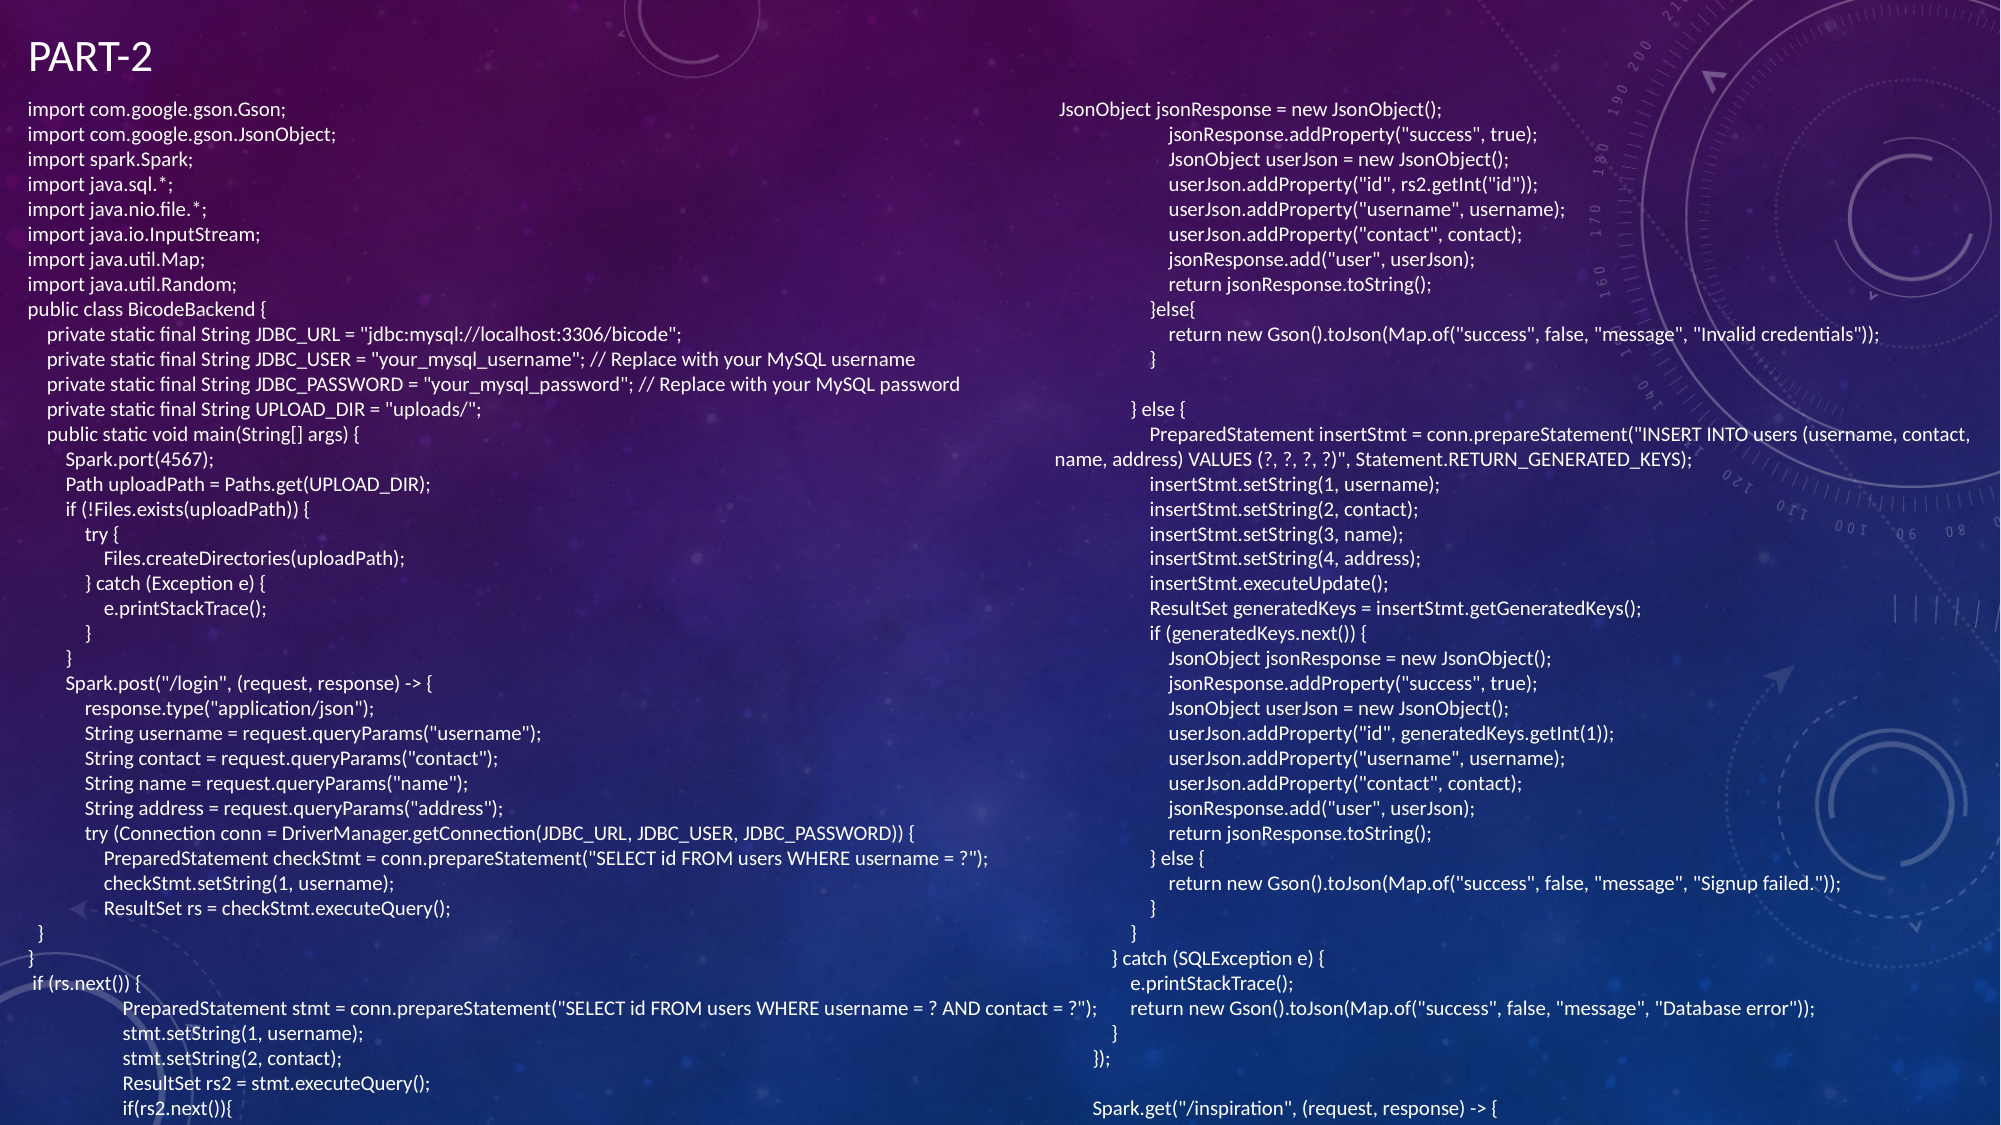

# Part-2
import com.google.gson.Gson;
import com.google.gson.JsonObject;
import spark.Spark;
import java.sql.*;
import java.nio.file.*;
import java.io.InputStream;
import java.util.Map;
import java.util.Random;
public class BicodeBackend {
    private static final String JDBC_URL = "jdbc:mysql://localhost:3306/bicode";
    private static final String JDBC_USER = "your_mysql_username"; // Replace with your MySQL username
    private static final String JDBC_PASSWORD = "your_mysql_password"; // Replace with your MySQL password
    private static final String UPLOAD_DIR = "uploads/";
    public static void main(String[] args) {
        Spark.port(4567);
        Path uploadPath = Paths.get(UPLOAD_DIR);
        if (!Files.exists(uploadPath)) {
            try {
                Files.createDirectories(uploadPath);
            } catch (Exception e) {
                e.printStackTrace();
            }
        }
        Spark.post("/login", (request, response) -> {
            response.type("application/json");
            String username = request.queryParams("username");
            String contact = request.queryParams("contact");
            String name = request.queryParams("name");
            String address = request.queryParams("address");
            try (Connection conn = DriverManager.getConnection(JDBC_URL, JDBC_USER, JDBC_PASSWORD)) {
                PreparedStatement checkStmt = conn.prepareStatement("SELECT id FROM users WHERE username = ?");
                checkStmt.setString(1, username);
                ResultSet rs = checkStmt.executeQuery();
  }
}
 if (rs.next()) {
                    PreparedStatement stmt = conn.prepareStatement("SELECT id FROM users WHERE username = ? AND contact = ?");
                    stmt.setString(1, username);
                    stmt.setString(2, contact);
                    ResultSet rs2 = stmt.executeQuery();
                    if(rs2.next()){
 JsonObject jsonResponse = new JsonObject();
                        jsonResponse.addProperty("success", true);
                        JsonObject userJson = new JsonObject();
                        userJson.addProperty("id", rs2.getInt("id"));
                        userJson.addProperty("username", username);
                        userJson.addProperty("contact", contact);
                        jsonResponse.add("user", userJson);
                        return jsonResponse.toString();
                    }else{
                        return new Gson().toJson(Map.of("success", false, "message", "Invalid credentials"));
                    }

                } else {
                    PreparedStatement insertStmt = conn.prepareStatement("INSERT INTO users (username, contact, name, address) VALUES (?, ?, ?, ?)", Statement.RETURN_GENERATED_KEYS);
                    insertStmt.setString(1, username);
                    insertStmt.setString(2, contact);
                    insertStmt.setString(3, name);
                    insertStmt.setString(4, address);
                    insertStmt.executeUpdate();
                    ResultSet generatedKeys = insertStmt.getGeneratedKeys();
                    if (generatedKeys.next()) {
                        JsonObject jsonResponse = new JsonObject();
                        jsonResponse.addProperty("success", true);
                        JsonObject userJson = new JsonObject();
                        userJson.addProperty("id", generatedKeys.getInt(1));
                        userJson.addProperty("username", username);
                        userJson.addProperty("contact", contact);
                        jsonResponse.add("user", userJson);
                        return jsonResponse.toString();
                    } else {
                        return new Gson().toJson(Map.of("success", false, "message", "Signup failed."));
                    }
                }
            } catch (SQLException e) {
                e.printStackTrace();
                return new Gson().toJson(Map.of("success", false, "message", "Database error"));
            }
        });

        Spark.get("/inspiration", (request, response) -> {